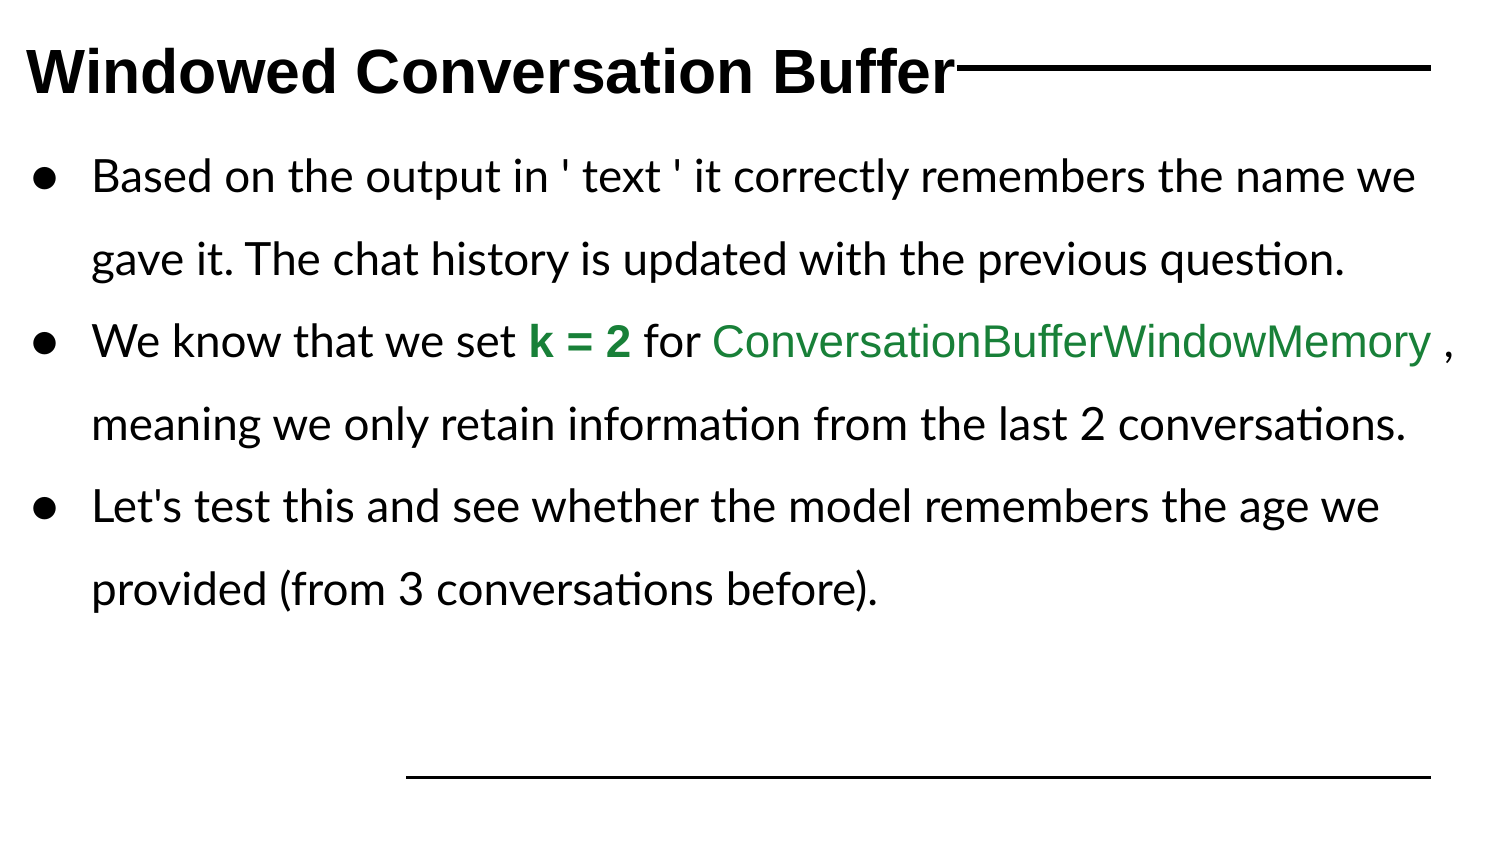

# Windowed Conversation Buffer
Based on the output in ' text ' it correctly remembers the name we gave it. The chat history is updated with the previous question.
We know that we set k = 2 for ConversationBufferWindowMemory , meaning we only retain information from the last 2 conversations.
Let's test this and see whether the model remembers the age we provided (from 3 conversations before).